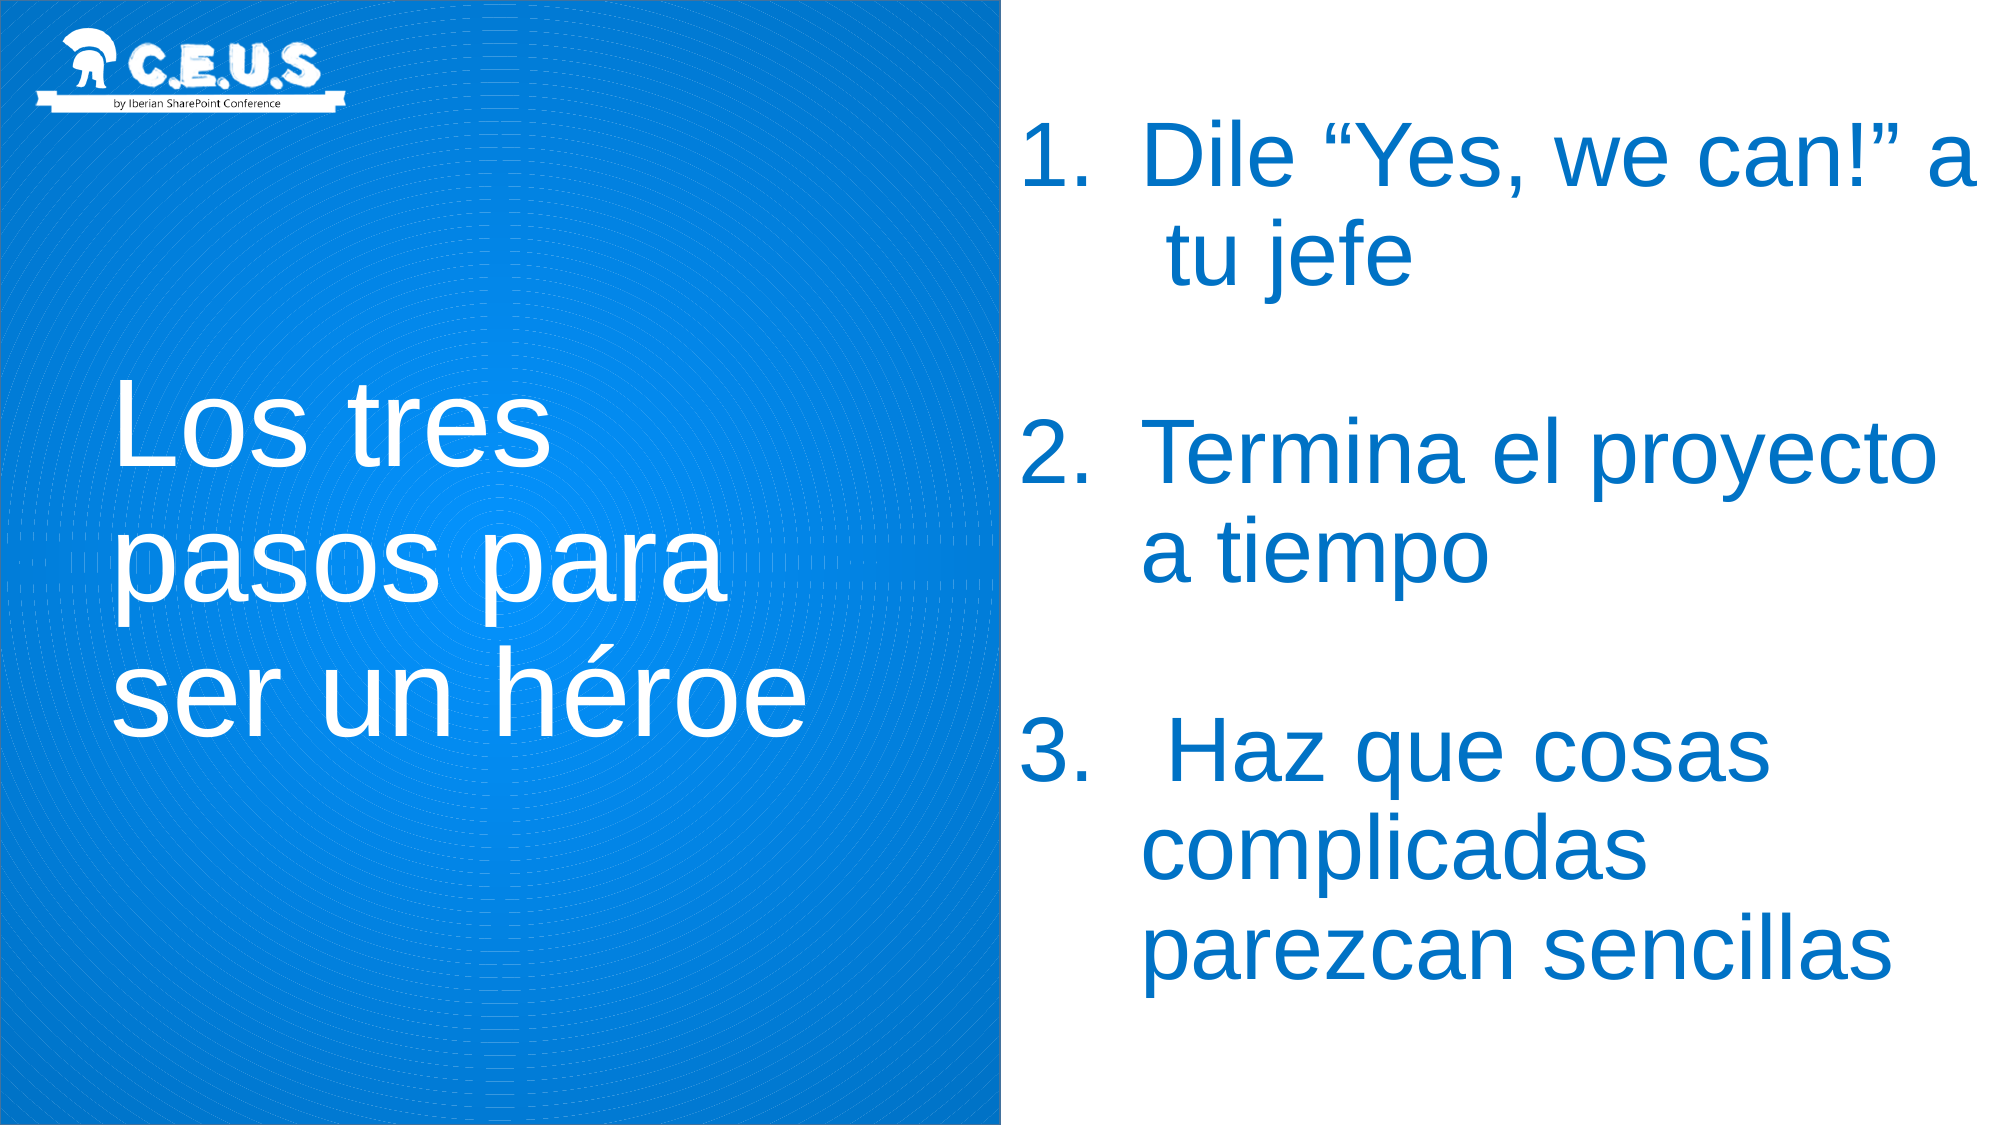

Dile “Yes, we can!” a  tu jefe

Termina el proyecto a tiempo

 Haz que cosas complicadas parezcan sencillas
# Los tres pasos para ser un héroe